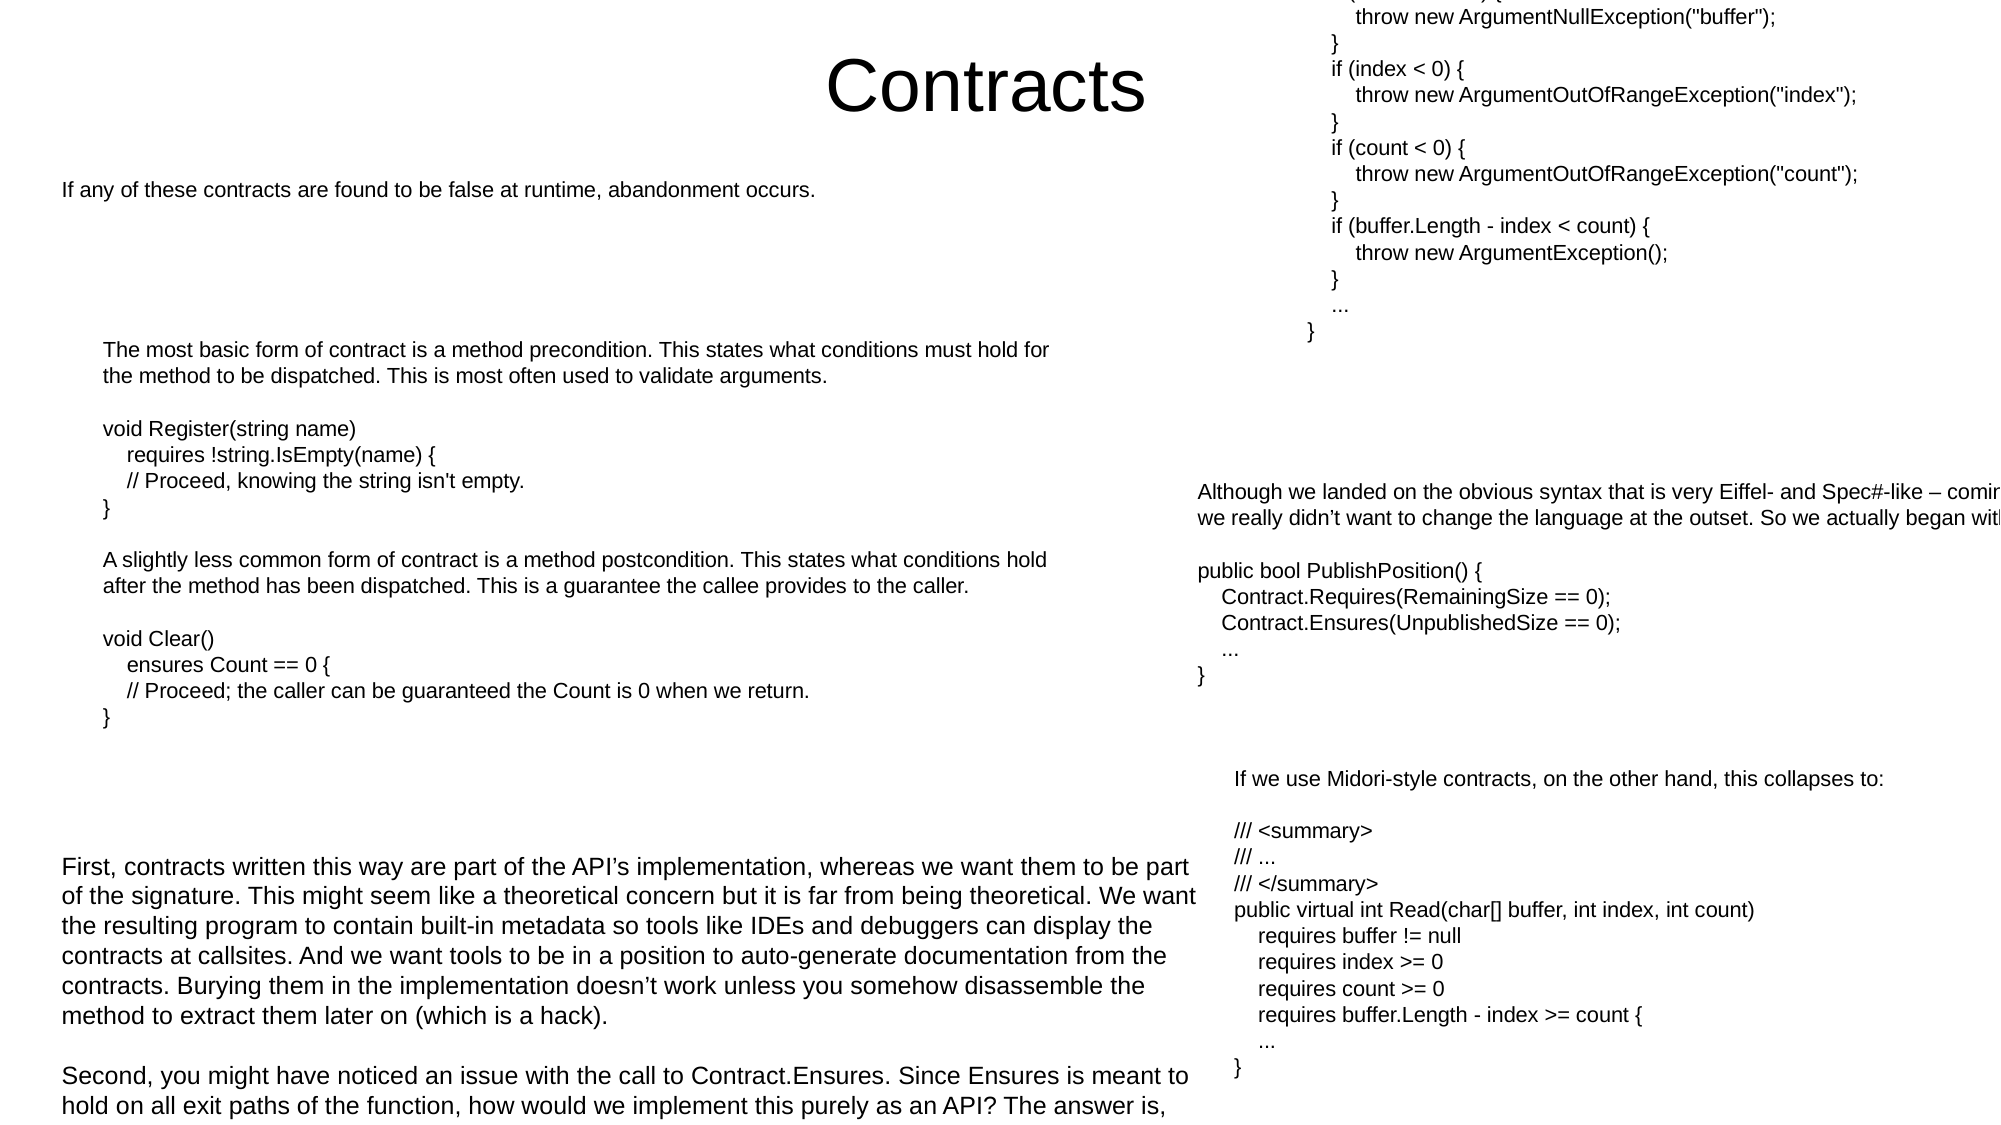

old-skool way - This is broken for a number of reasons. It’s laboriously verbose, of course. :
public virtual int Read(char[] buffer, int index, int count) {
    if (buffer == null) {
        throw new ArgumentNullException("buffer");
    }
    if (index < 0) {
        throw new ArgumentOutOfRangeException("index");
    }
    if (count < 0) {
        throw new ArgumentOutOfRangeException("count");
    }
    if (buffer.Length - index < count) {
        throw new ArgumentException();
    }
    ...
}
Contracts
q’s type is unknown until the actual code runs!
It’s type can only be determined ("bound") once a variable is passed in!
If any of these contracts are found to be false at runtime, abandonment occurs.
The most basic form of contract is a method precondition. This states what conditions must hold for the method to be dispatched. This is most often used to validate arguments.

void Register(string name)
    requires !string.IsEmpty(name) {
    // Proceed, knowing the string isn't empty.
}

A slightly less common form of contract is a method postcondition. This states what conditions hold after the method has been dispatched. This is a guarantee the callee provides to the caller.

void Clear()
    ensures Count == 0 {
    // Proceed; the caller can be guaranteed the Count is 0 when we return.
}
Although we landed on the obvious syntax that is very Eiffel- and Spec#-like – coming full circle – as I mentioned earlier, we really didn’t want to change the language at the outset. So we actually began with a simple API approach:

public bool PublishPosition() {
    Contract.Requires(RemainingSize == 0);
    Contract.Ensures(UnpublishedSize == 0);
    ...
}
If we use Midori-style contracts, on the other hand, this collapses to:

/// <summary>
/// ...
/// </summary>
public virtual int Read(char[] buffer, int index, int count)
    requires buffer != null
    requires index >= 0
    requires count >= 0
    requires buffer.Length - index >= count {
    ...
}

First, contracts written this way are part of the API’s implementation, whereas we want them to be part of the signature. This might seem like a theoretical concern but it is far from being theoretical. We want the resulting program to contain built-in metadata so tools like IDEs and debuggers can display the contracts at callsites. And we want tools to be in a position to auto-generate documentation from the contracts. Burying them in the implementation doesn’t work unless you somehow disassemble the method to extract them later on (which is a hack).

Second, you might have noticed an issue with the call to Contract.Ensures. Since Ensures is meant to hold on all exit paths of the function, how would we implement this purely as an API? The answer is, you can’t.